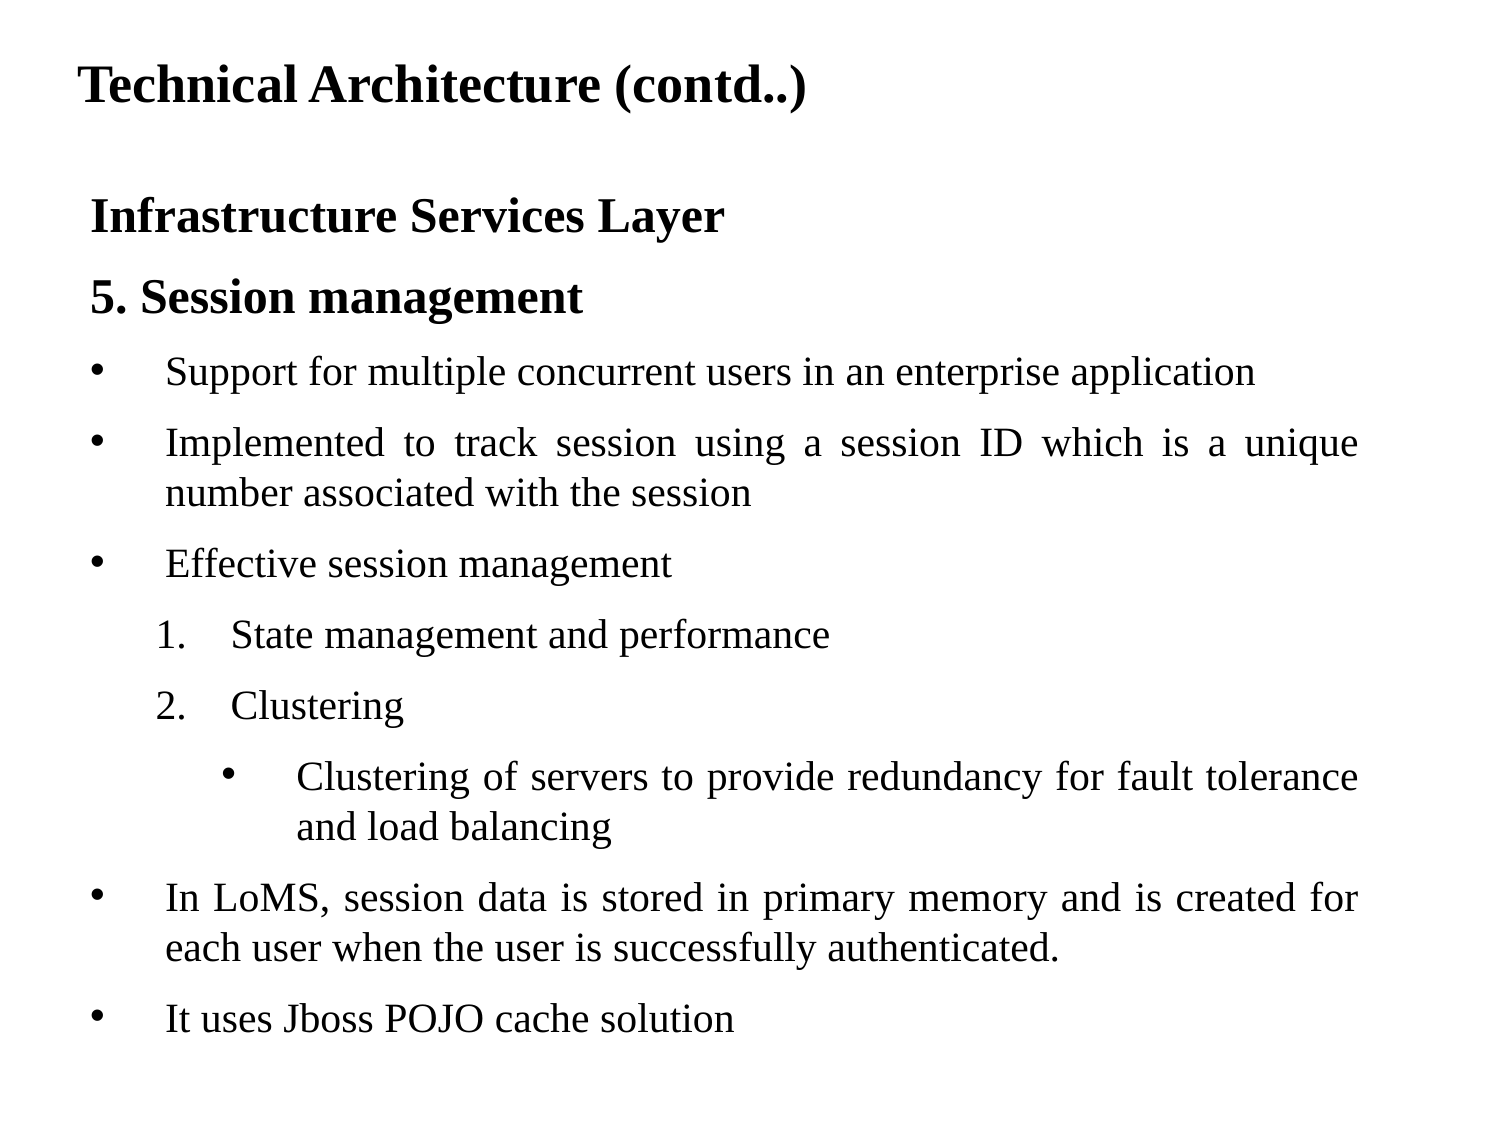

# Technical Architecture (contd..)
Infrastructure Services Layer
5. Session management
Support for multiple concurrent users in an enterprise application
Implemented to track session using a session ID which is a unique number associated with the session
Effective session management
State management and performance
Clustering
Clustering of servers to provide redundancy for fault tolerance and load balancing
In LoMS, session data is stored in primary memory and is created for each user when the user is successfully authenticated.
It uses Jboss POJO cache solution